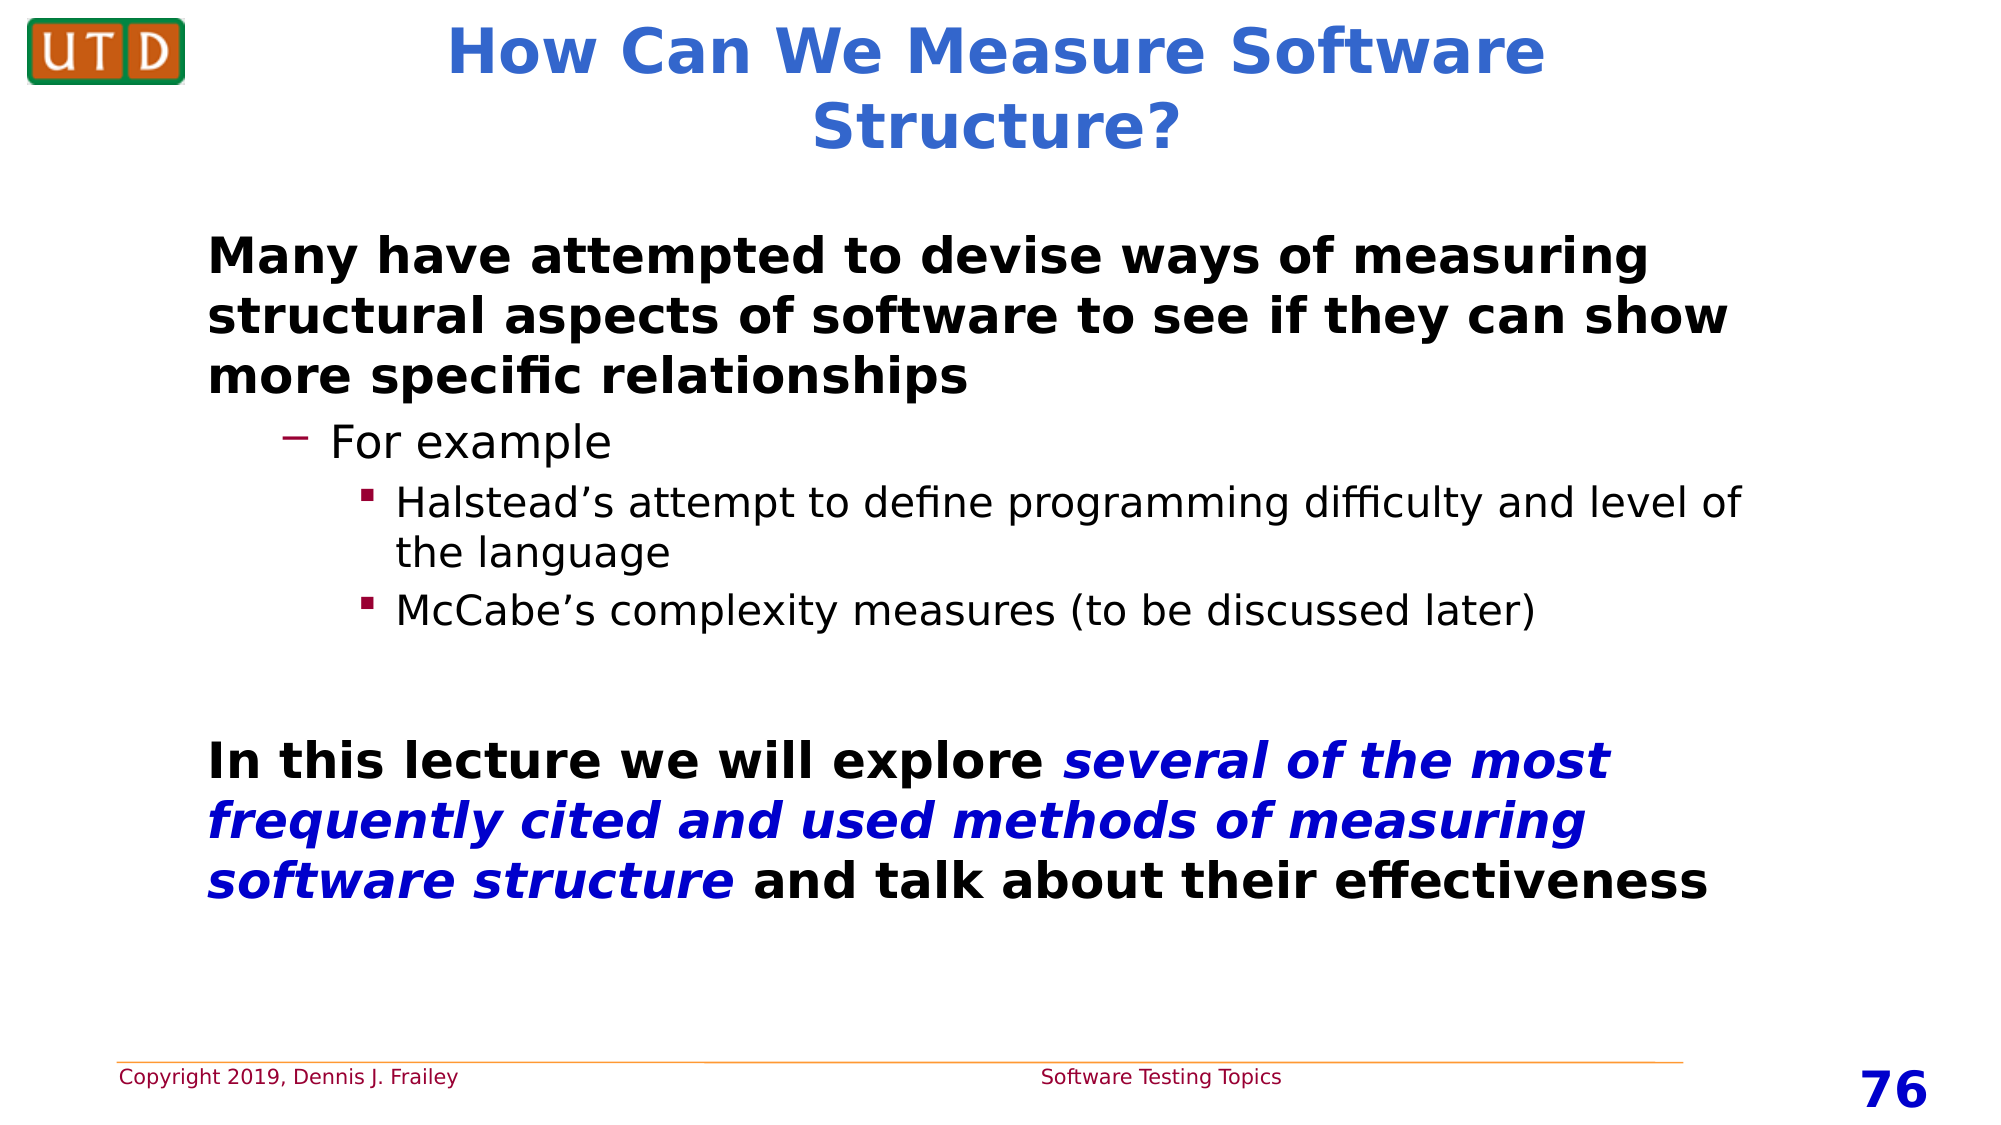

# How Can We Measure Software Structure?
Many have attempted to devise ways of measuring structural aspects of software to see if they can show more specific relationships
For example
Halstead’s attempt to define programming difficulty and level of the language
McCabe’s complexity measures (to be discussed later)

In this lecture we will explore several of the most frequently cited and used methods of measuring software structure and talk about their effectiveness